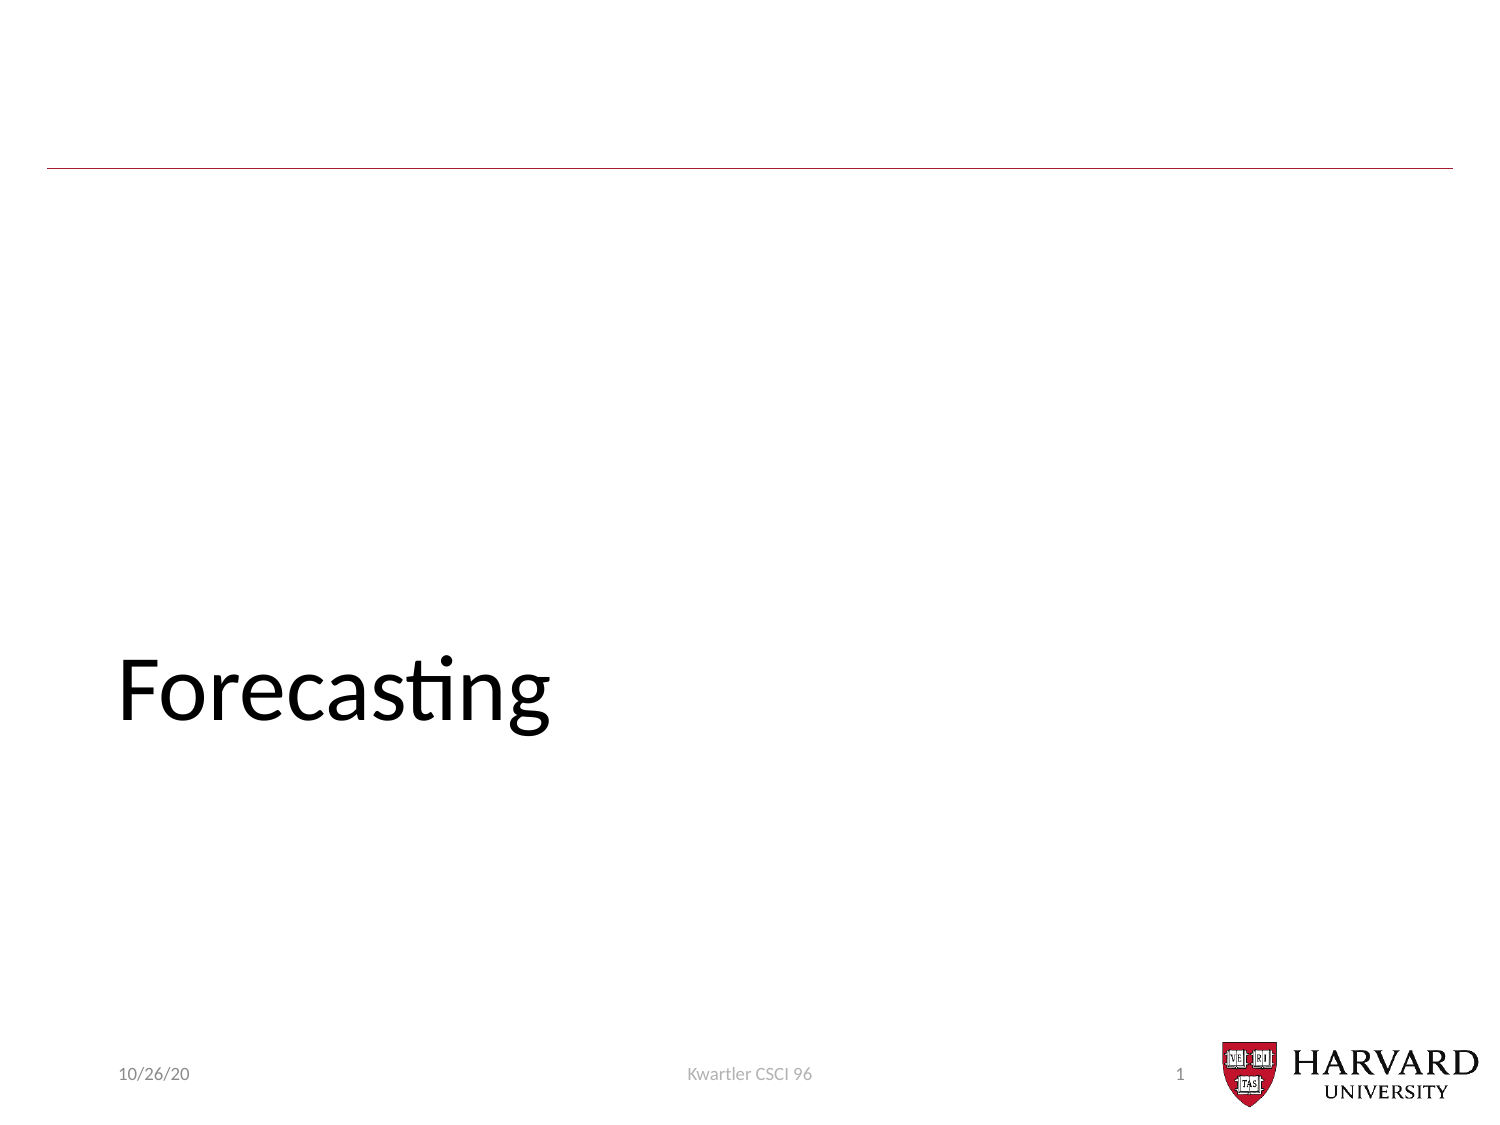

# Forecasting

10/26/20
Kwartler CSCI 96
1